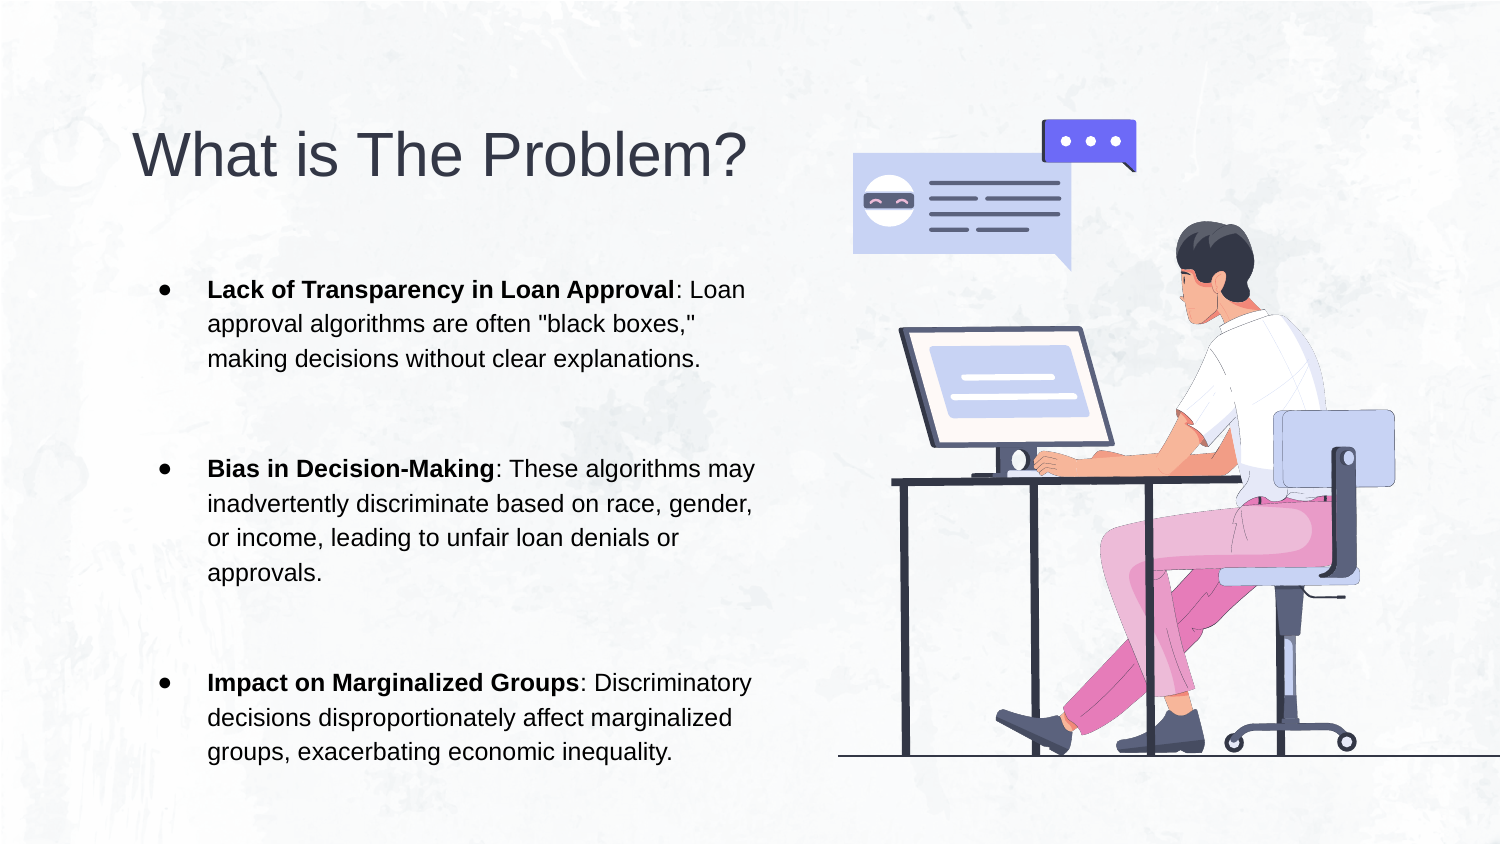

# What is The Problem?

Lack of Transparency in Loan Approval: Loan approval algorithms are often "black boxes," making decisions without clear explanations.

Bias in Decision-Making: These algorithms may inadvertently discriminate based on race, gender, or income, leading to unfair loan denials or approvals.

Impact on Marginalized Groups: Discriminatory decisions disproportionately affect marginalized groups, exacerbating economic inequality.